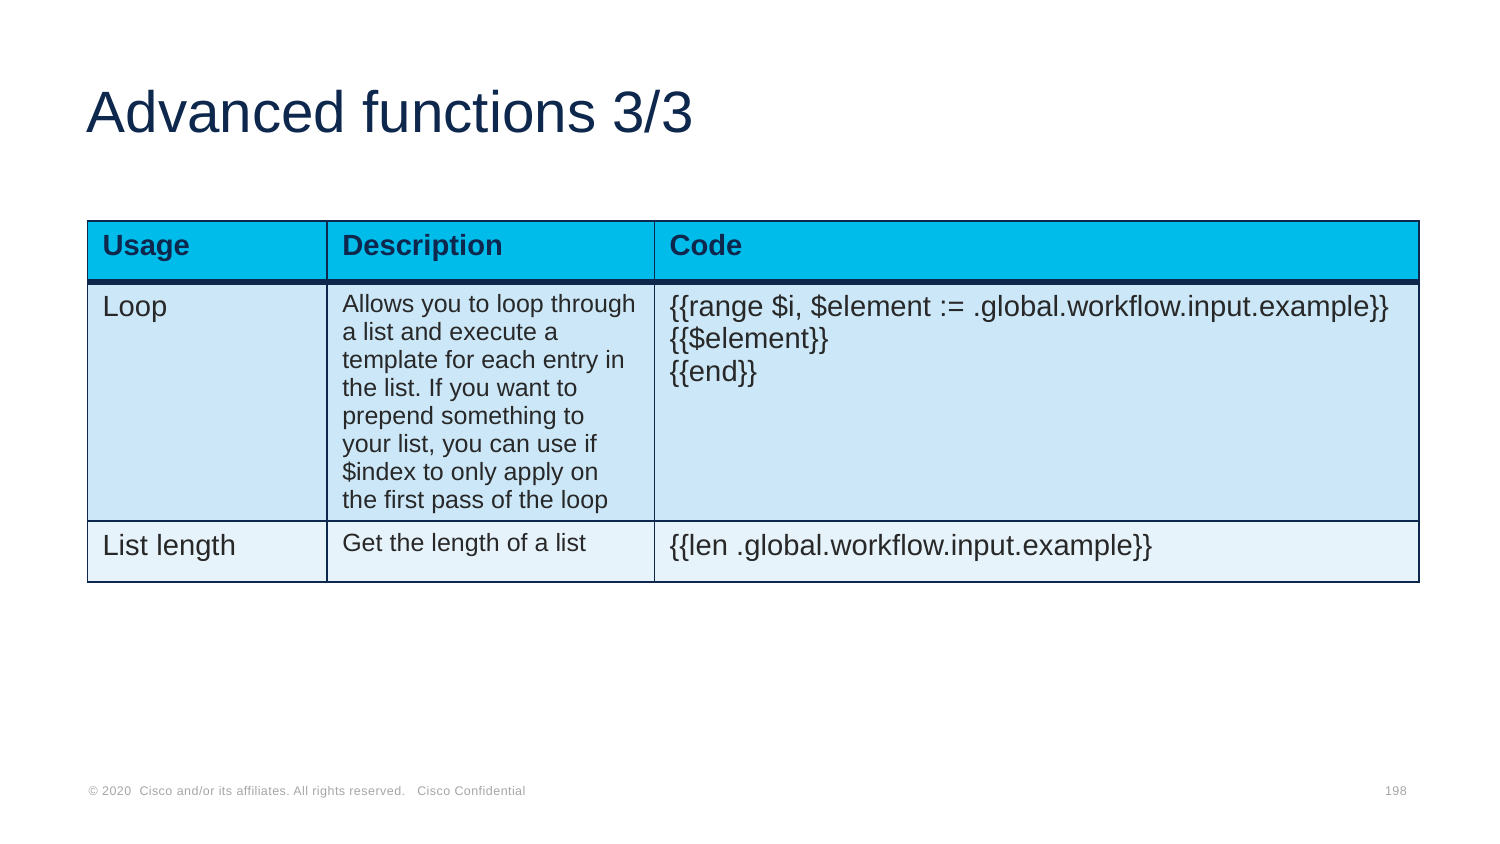

# Advanced functions 3/3
| Usage | Description | Code |
| --- | --- | --- |
| Loop | Allows you to loop through a list and execute a template for each entry in the list. If you want to prepend something to your list, you can use if $index to only apply on the first pass of the loop | {{range $i, $element := .global.workflow.input.example}} {{$element}} {{end}} |
| List length | Get the length of a list | {{len .global.workflow.input.example}} |